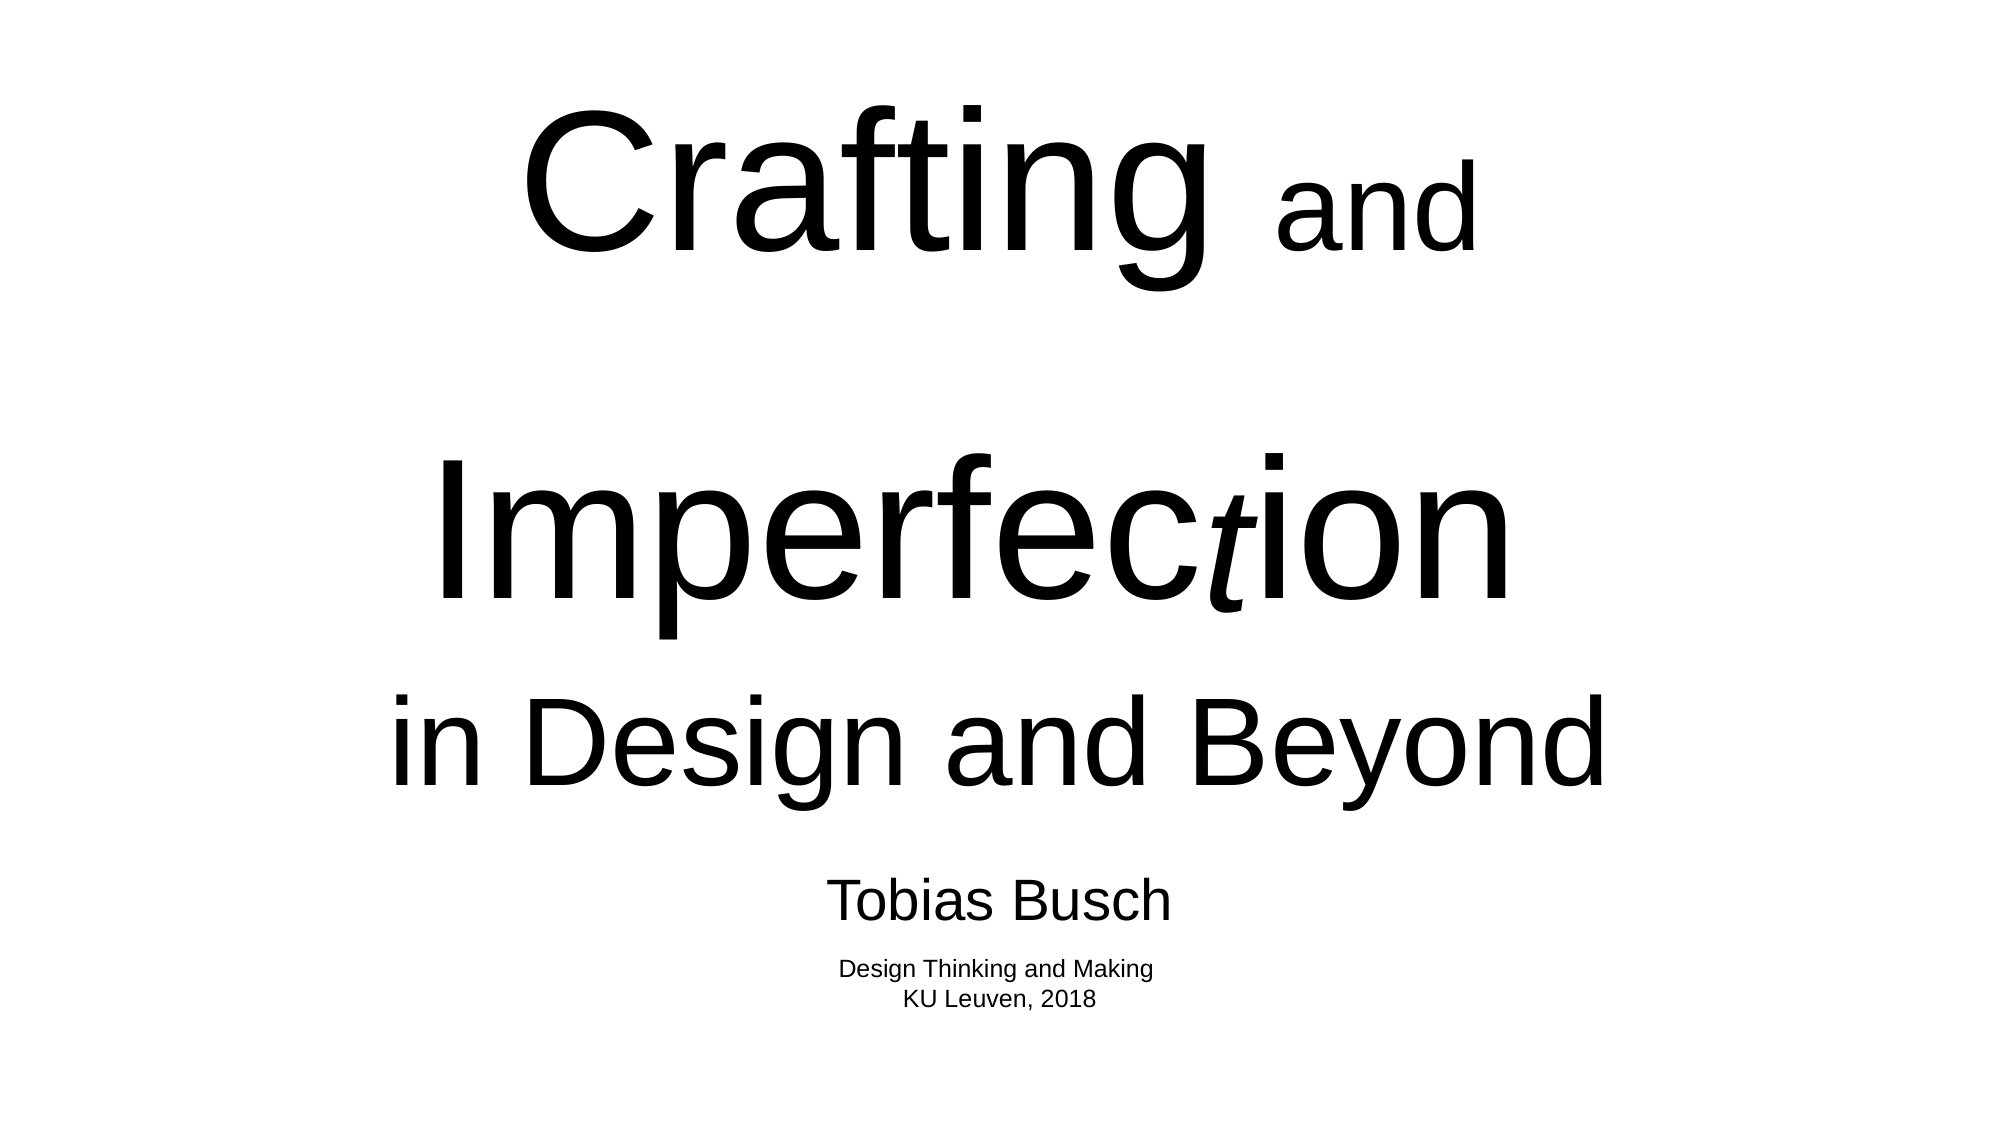

# Crafting and Imperfection in Design and Beyond
Tobias Busch
Design Thinking and Making
KU Leuven, 2018